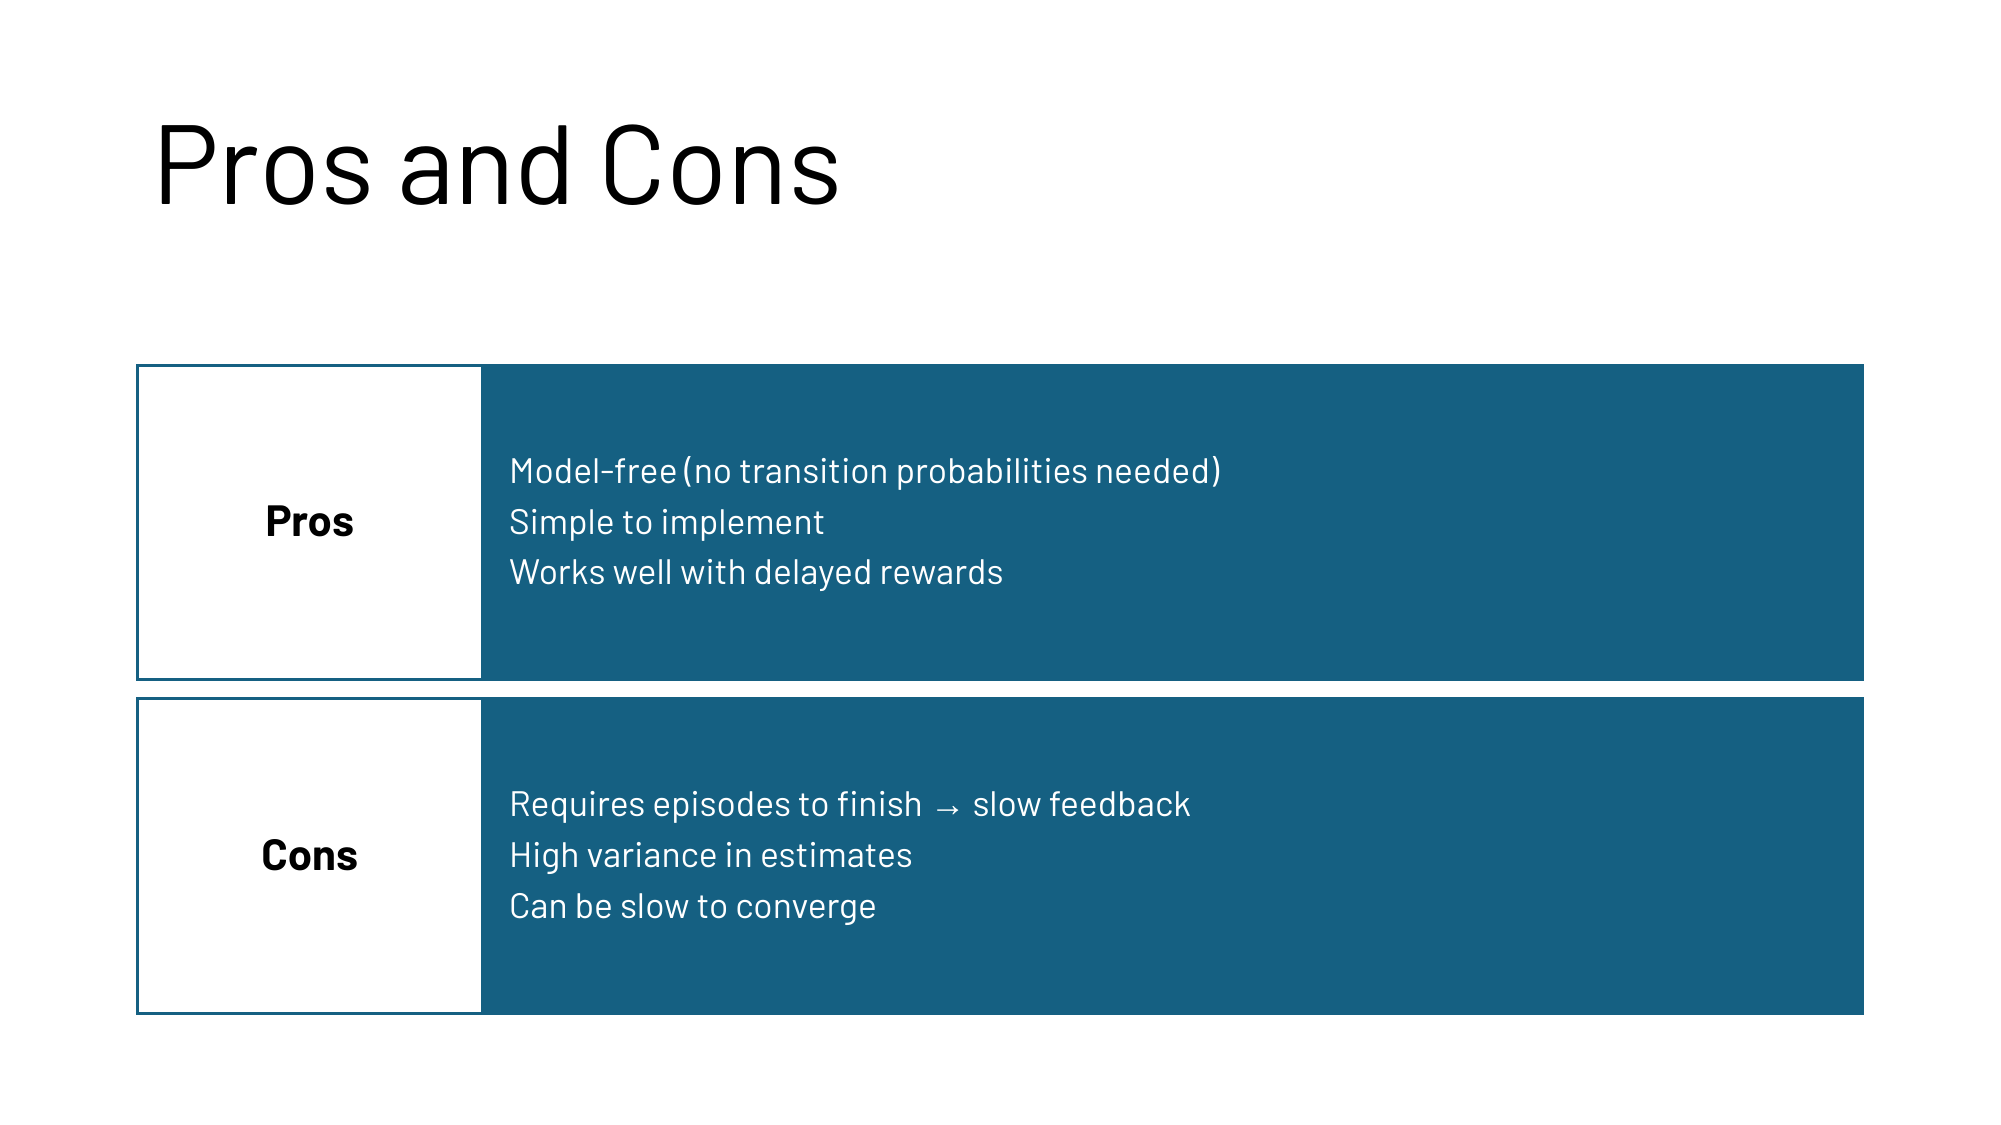

# Pros and Cons
Model-free (no transition probabilities needed)
Simple to implement
Works well with delayed rewards
Pros
Requires episodes to finish → slow feedback
High variance in estimates
Can be slow to converge
Cons